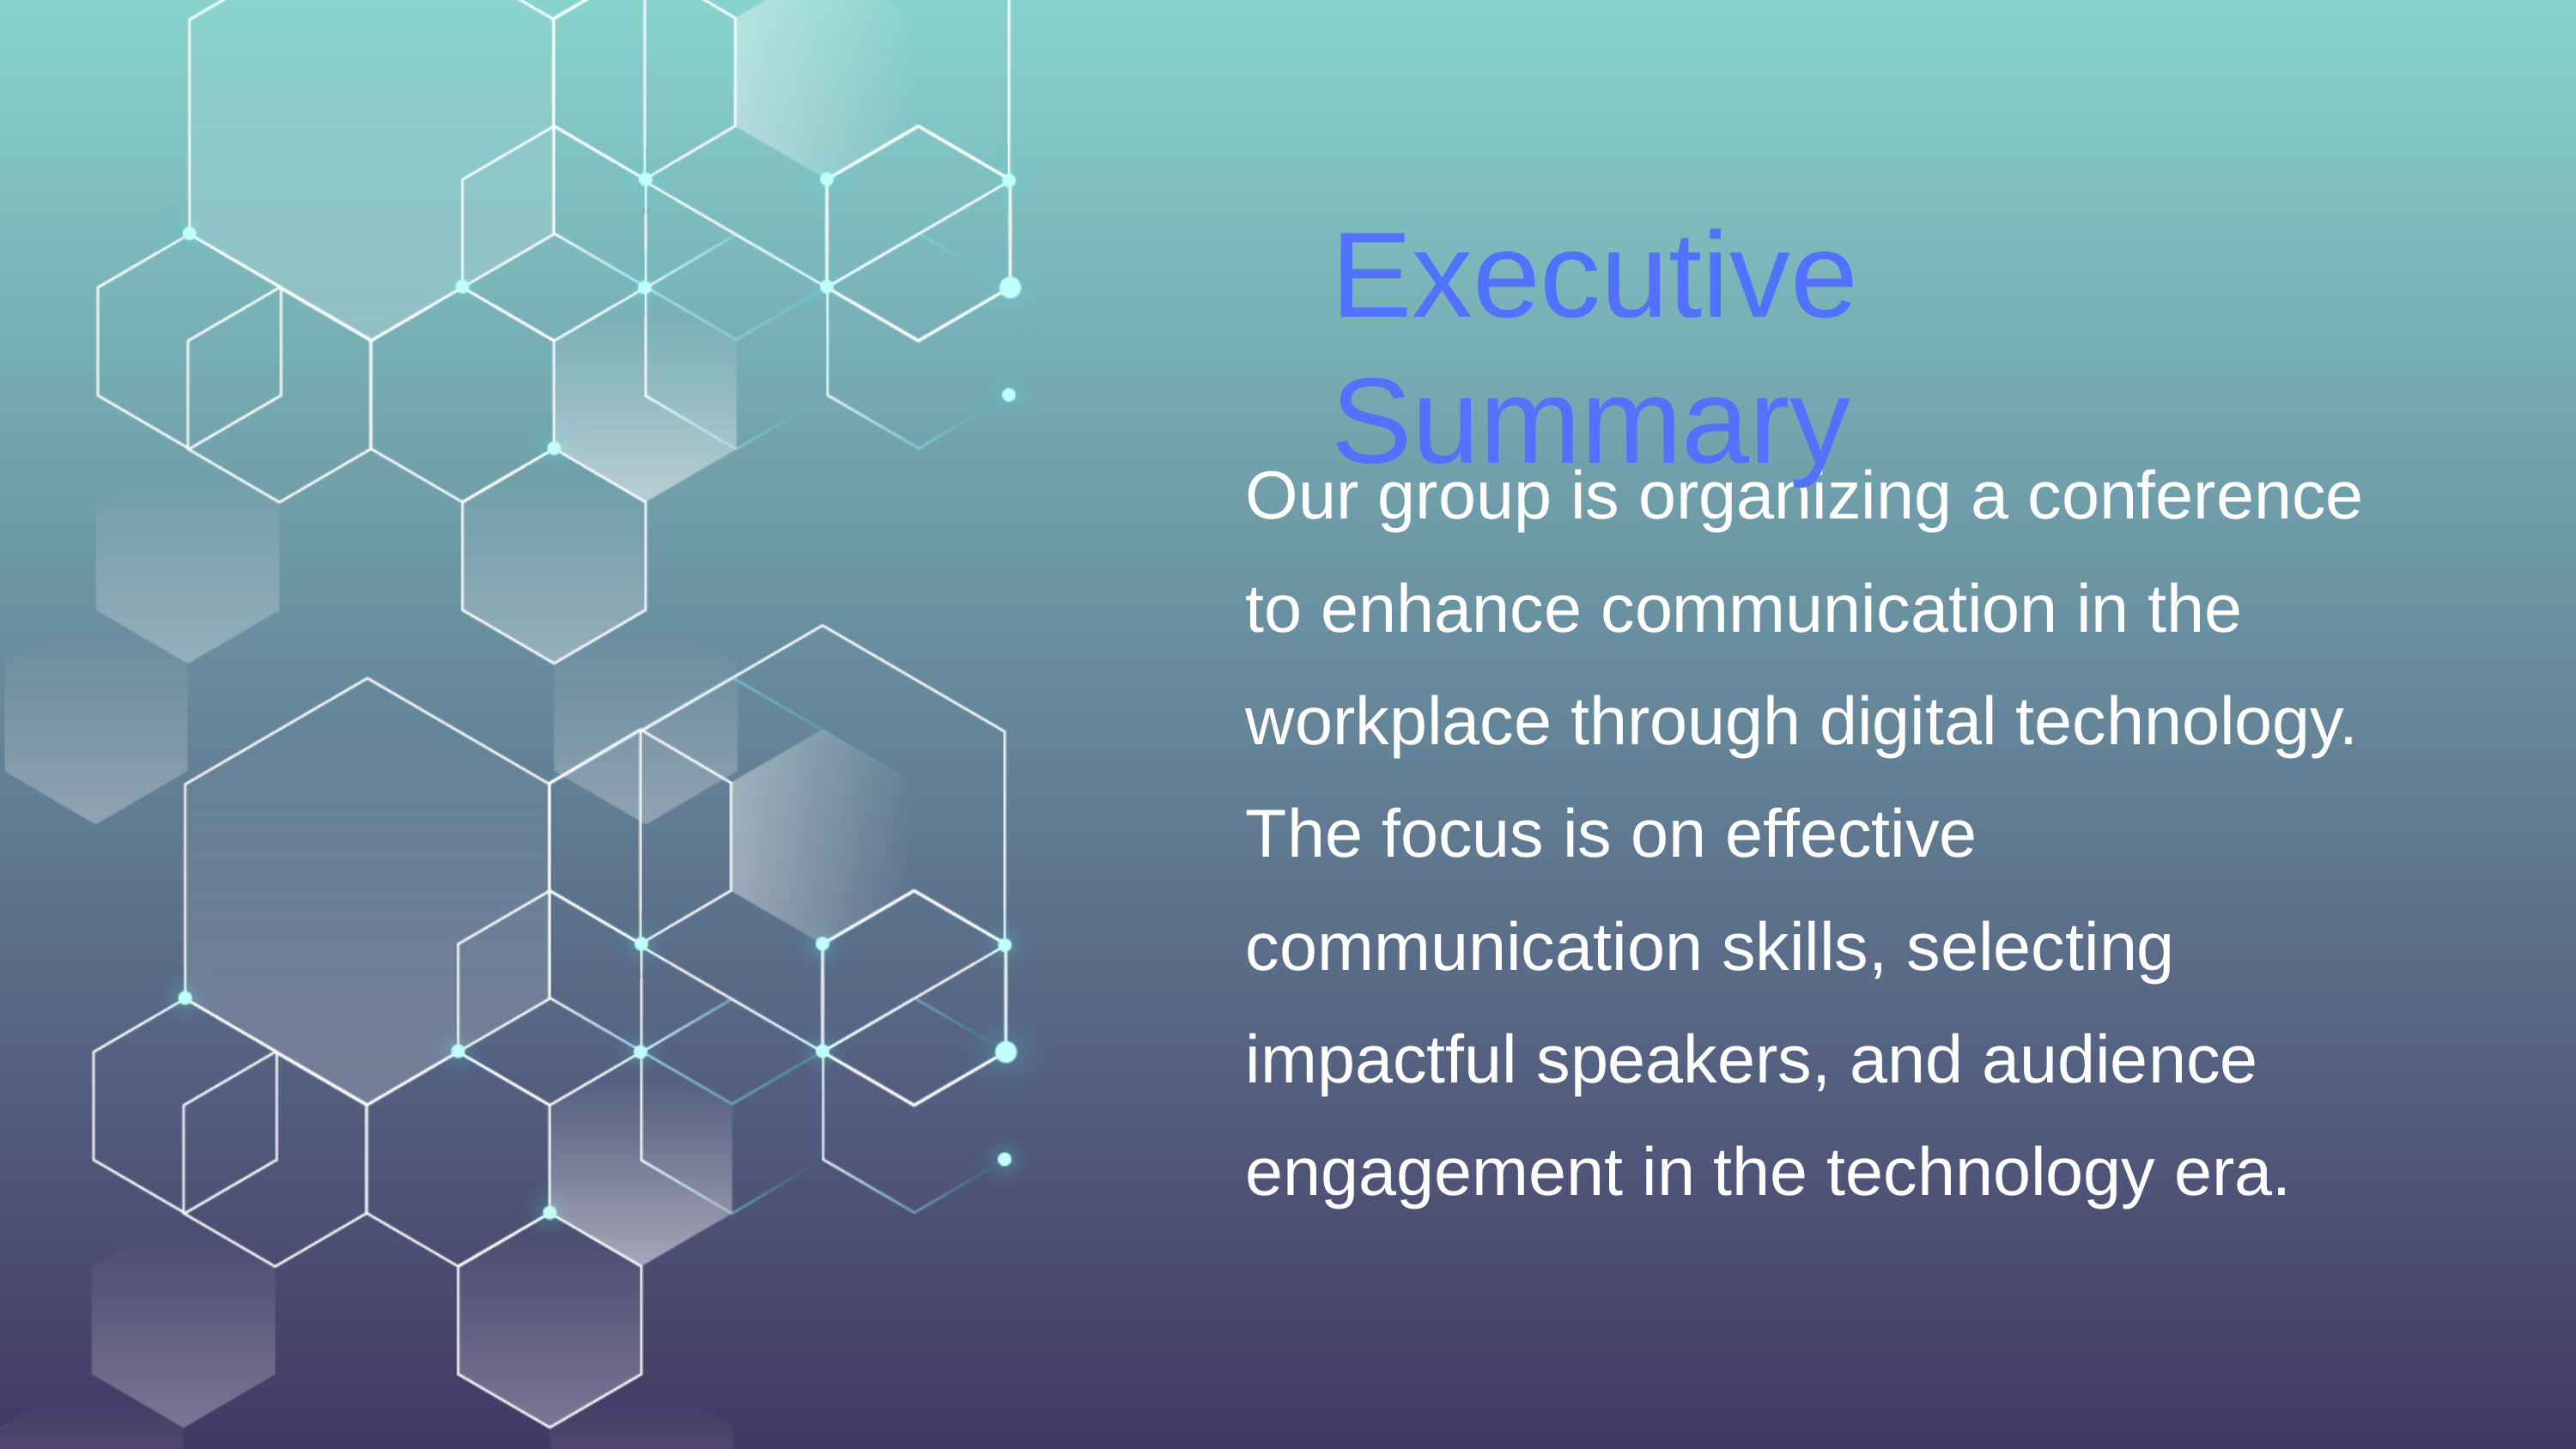

Executive Summary
Our group is organizing a conference to enhance communication in the workplace through digital technology. The focus is on effective communication skills, selecting impactful speakers, and audience engagement in the technology era.